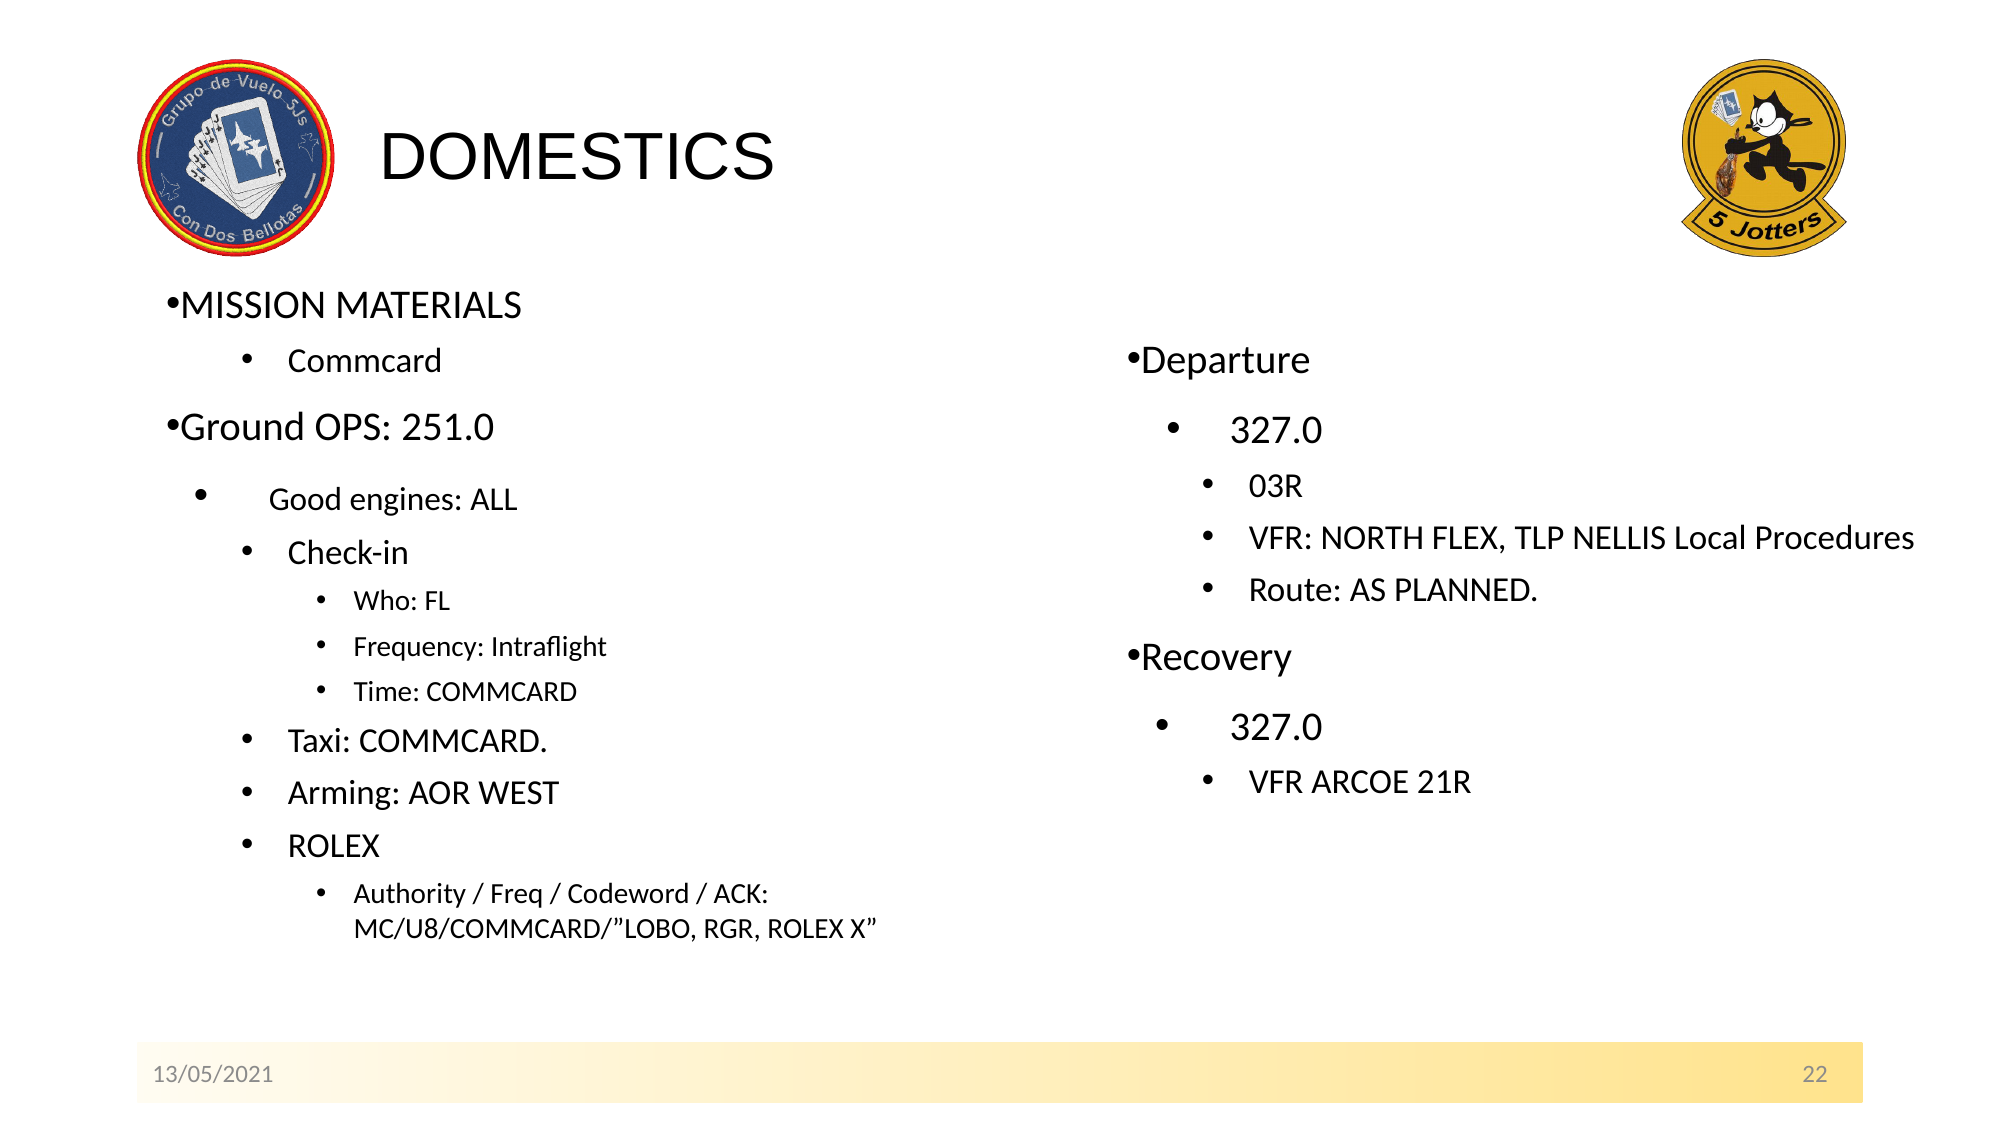

# DOMESTICS
MISSION MATERIALS
Commcard
Ground OPS: 251.0
   Good engines: ALL
Check-in
Who: FL
Frequency: Intraflight
Time: COMMCARD
Taxi: COMMCARD.
Arming: AOR WEST
ROLEX
Authority / Freq / Codeword / ACK: MC/U8/COMMCARD/”LOBO, RGR, ROLEX X”

Departure
   327.0
03R
VFR: NORTH FLEX, TLP NELLIS Local Procedures
Route: AS PLANNED.
Recovery
   327.0
VFR ARCOE 21R
13/05/2021 											22